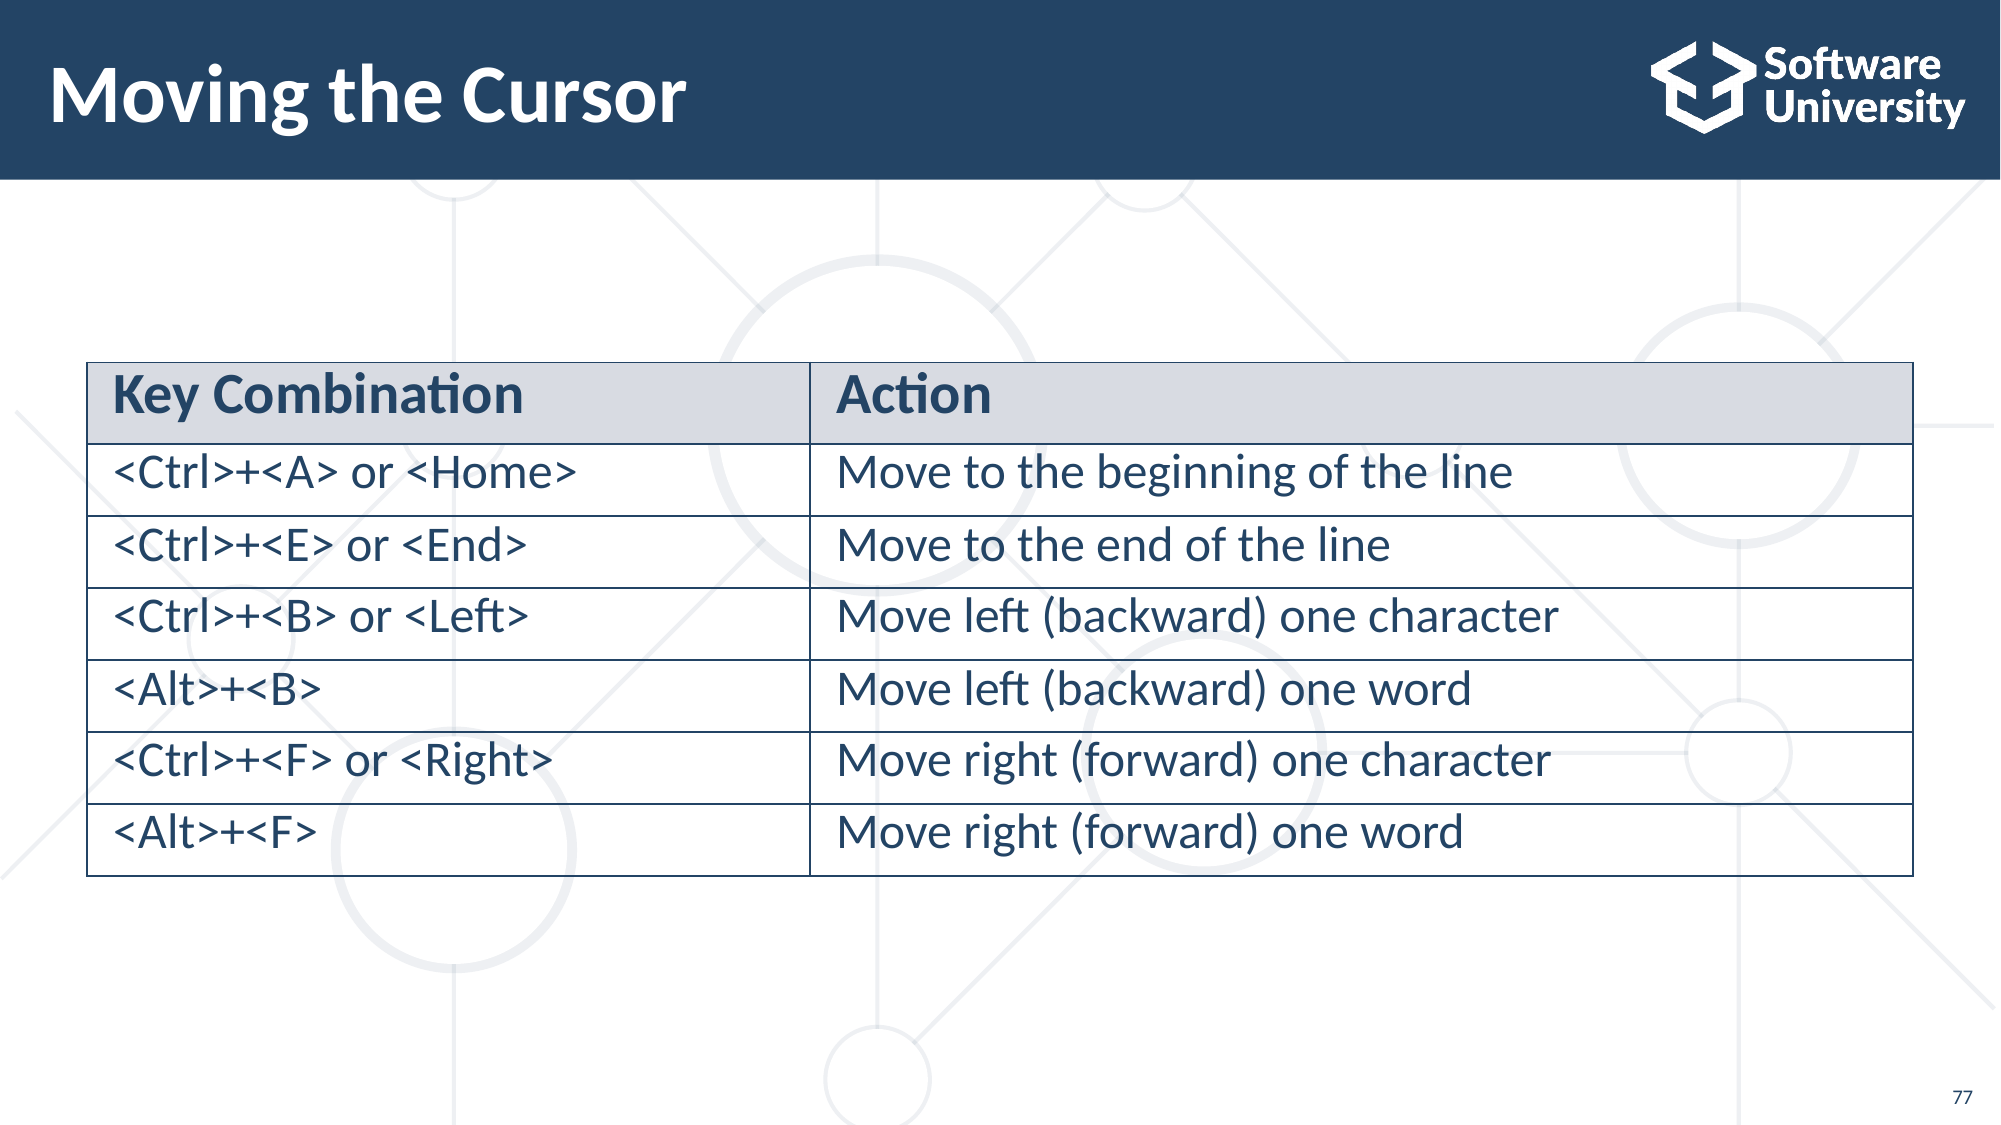

# Moving the Cursor
| Key Combination | Action |
| --- | --- |
| <Ctrl>+<A> or <Home> | Move to the beginning of the line |
| <Ctrl>+<E> or <End> | Move to the end of the line |
| <Ctrl>+<B> or <Left> | Move left (backward) one character |
| <Alt>+<B> | Move left (backward) one word |
| <Ctrl>+<F> or <Right> | Move right (forward) one character |
| <Alt>+<F> | Move right (forward) one word |
77